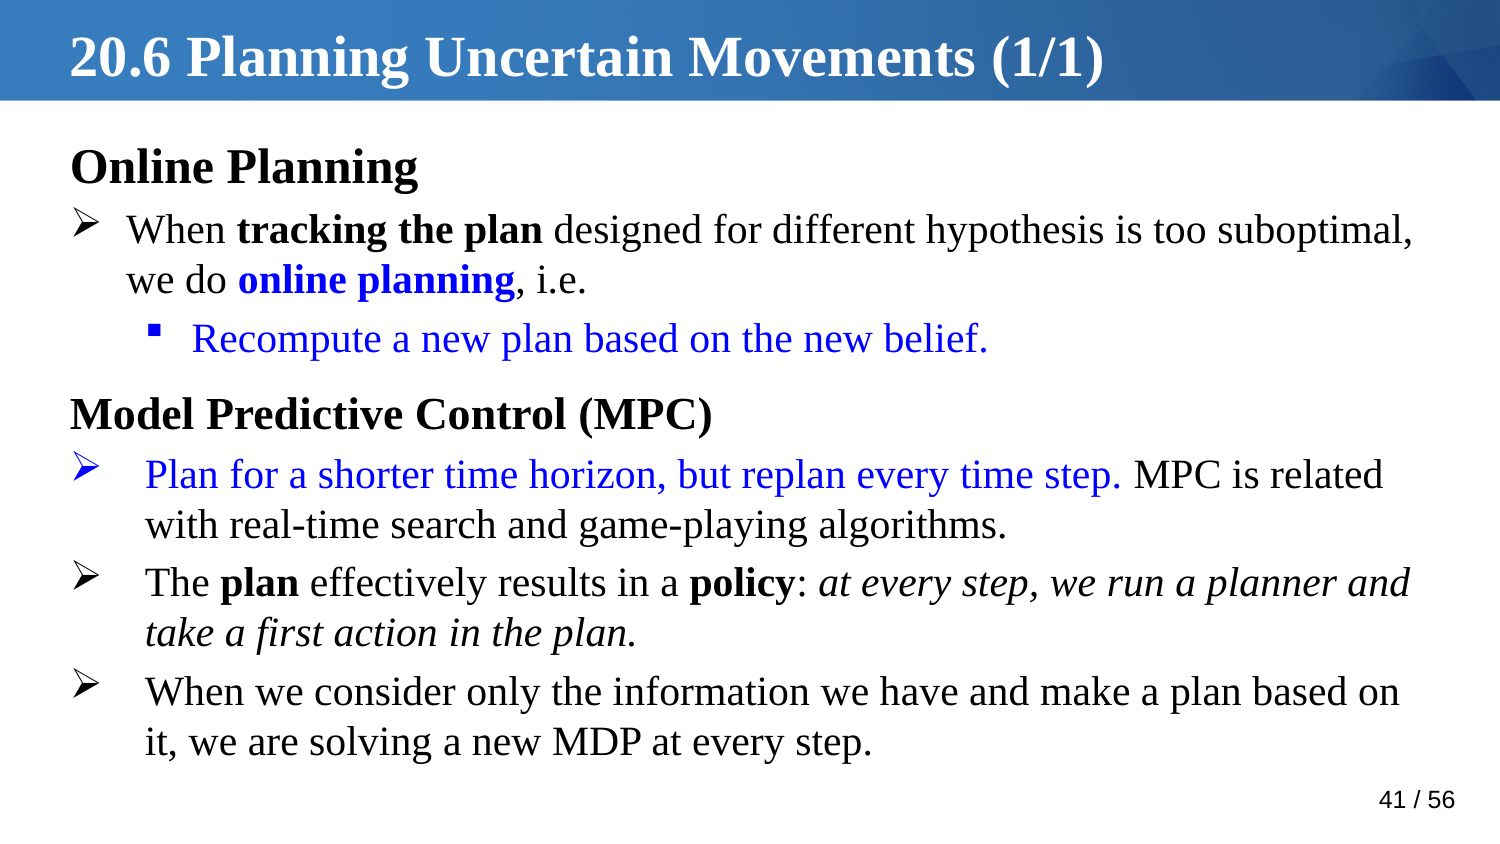

# 20.6 Planning Uncertain Movements (1/1)
Online Planning
When tracking the plan designed for different hypothesis is too suboptimal, we do online planning, i.e.
Recompute a new plan based on the new belief.
Model Predictive Control (MPC)
Plan for a shorter time horizon, but replan every time step. MPC is related with real-time search and game-playing algorithms.
The plan effectively results in a policy: at every step, we run a planner and take a first action in the plan.
When we consider only the information we have and make a plan based on it, we are solving a new MDP at every step.